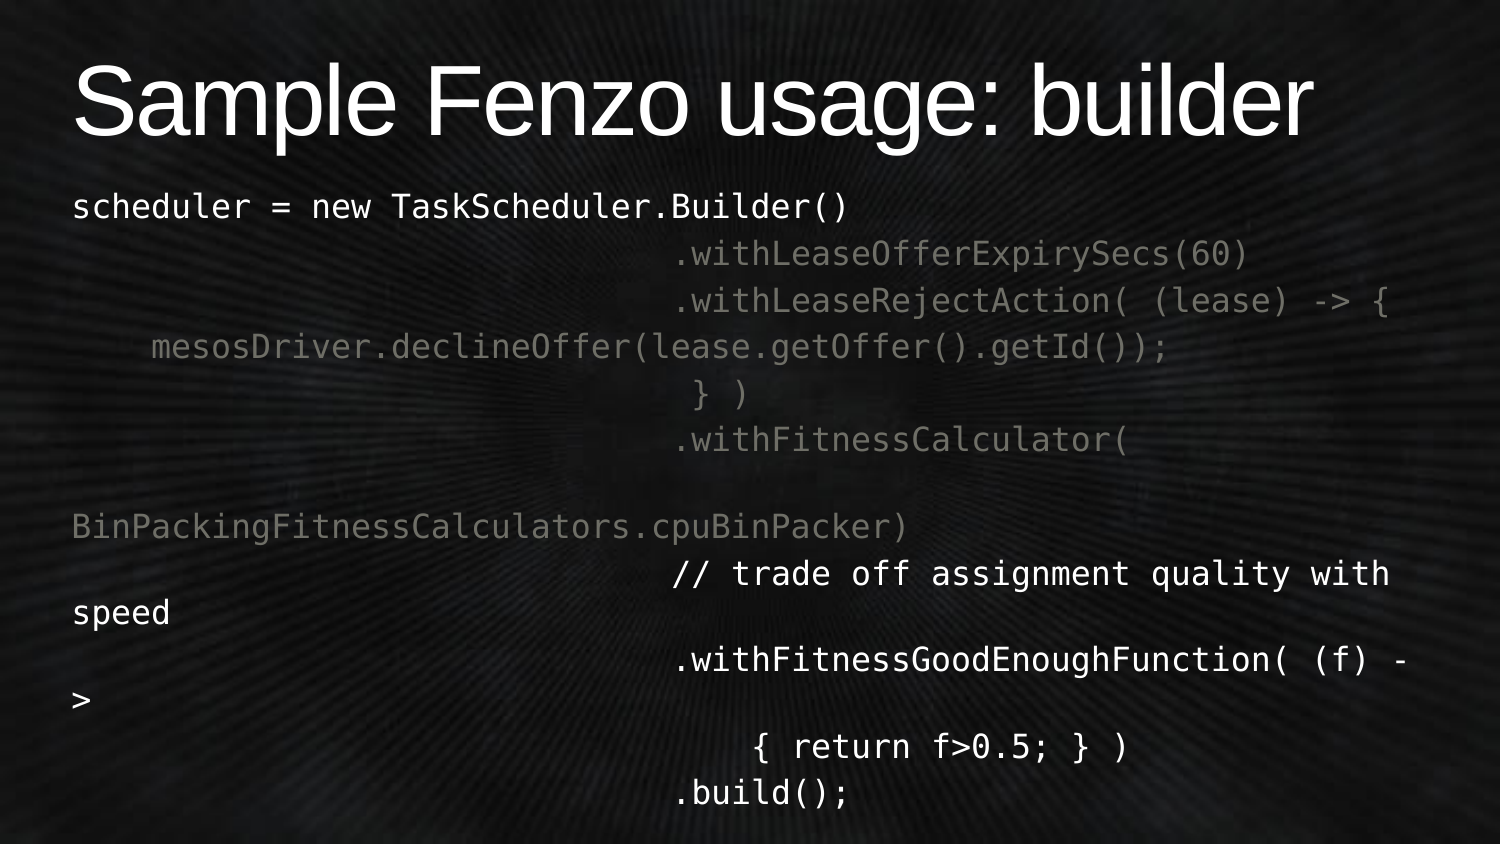

# Sample Fenzo usage: builder
scheduler = new TaskScheduler.Builder()
				.withLeaseOfferExpirySecs(60)
				.withLeaseRejectAction( (lease) -> {
    mesosDriver.declineOffer(lease.getOffer().getId());
				 } )
				.withFitnessCalculator(
				    BinPackingFitnessCalculators.cpuBinPacker)
				// trade off assignment quality with speed
				.withFitnessGoodEnoughFunction( (f) ->
				    { return f>0.5; } )
				.build();